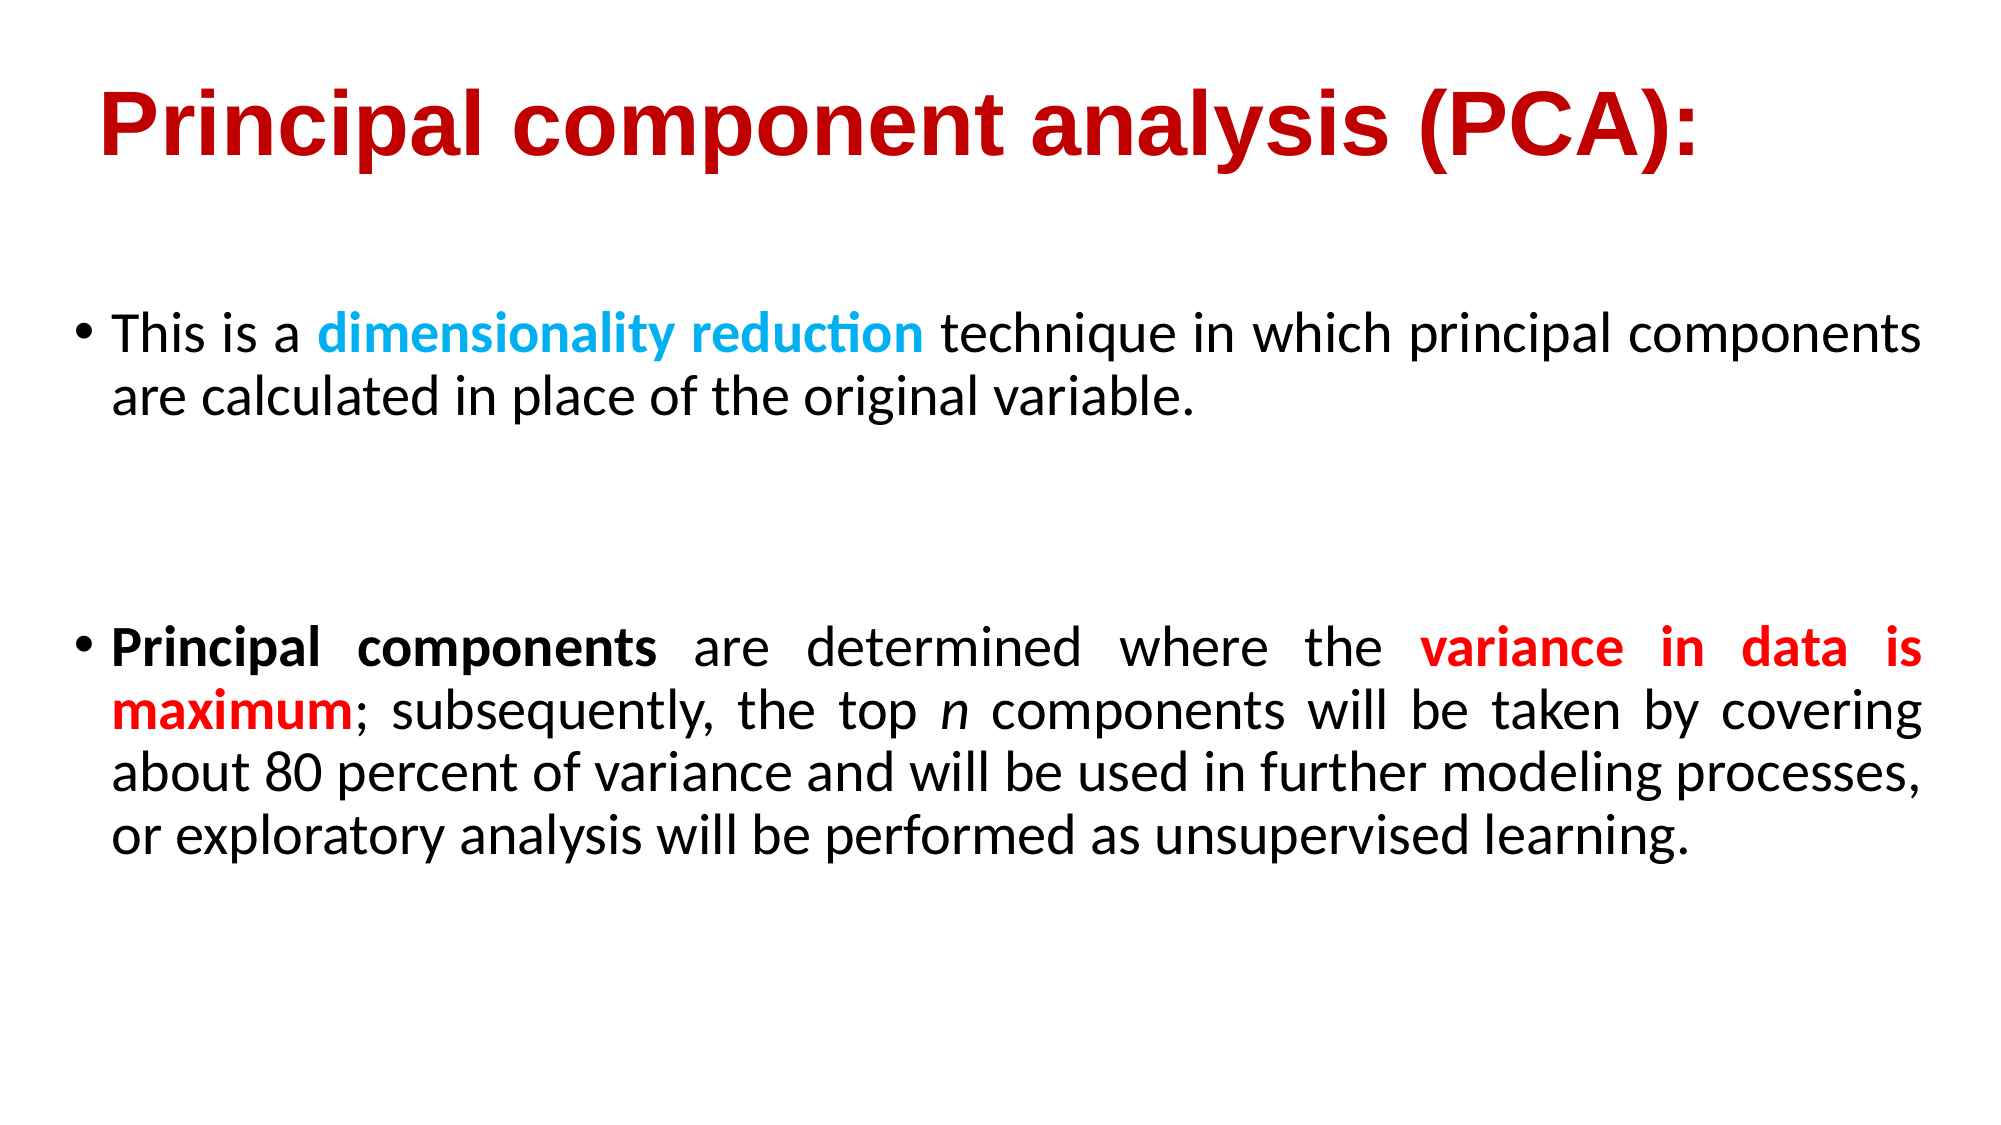

# Principal component analysis (PCA):

This is a dimensionality reduction technique in which principal components are calculated in place of the original variable.

Principal components are determined where the variance in data is maximum; subsequently, the top n components will be taken by covering about 80 percent of variance and will be used in further modeling processes, or exploratory analysis will be performed as unsupervised learning.